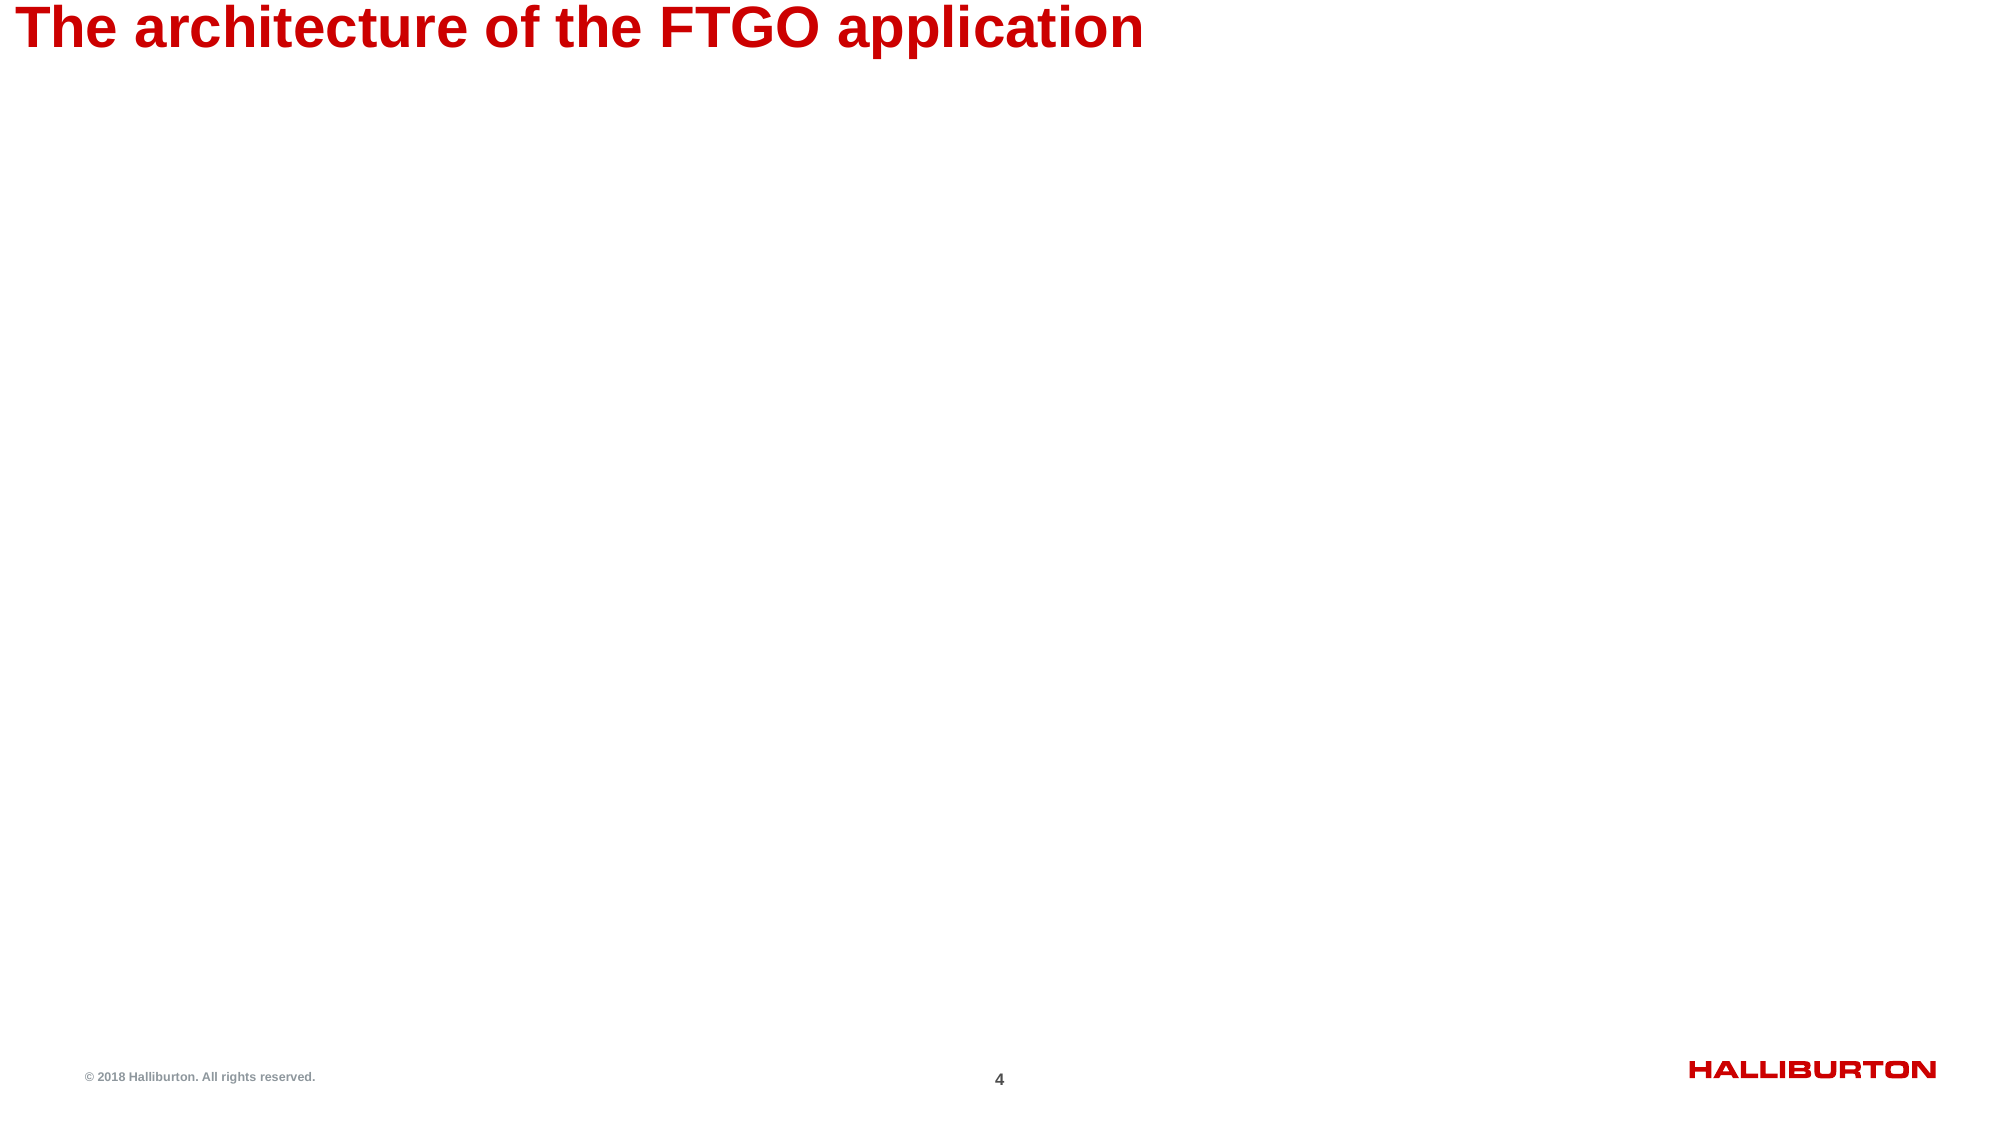

# The architecture of the FTGO application